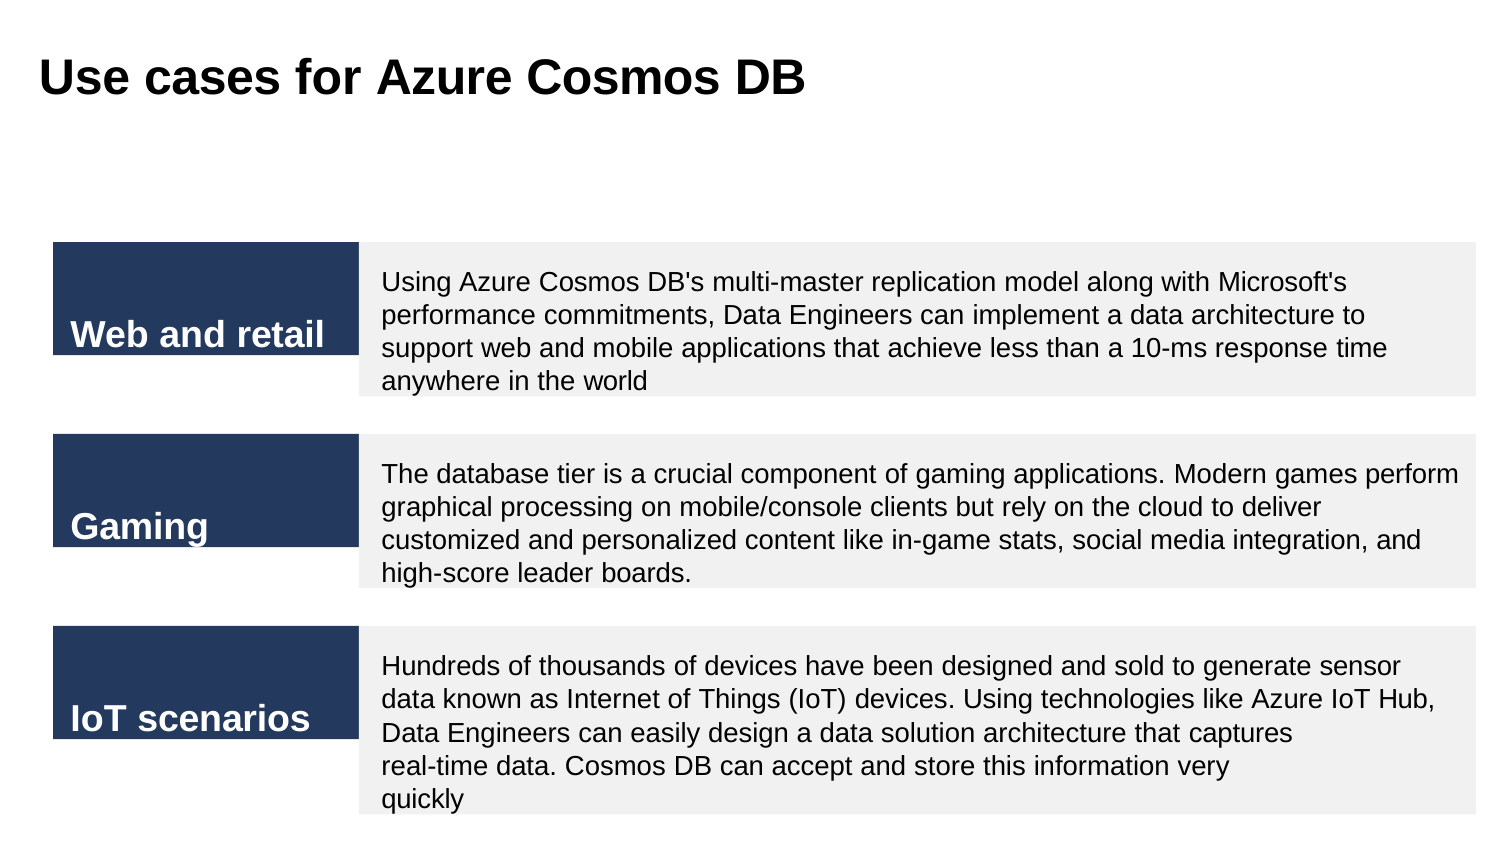

# Use cases for Azure Cosmos DB

Web and retail
Using Azure Cosmos DB's multi-master replication model along with Microsoft's performance commitments, Data Engineers can implement a data architecture to support web and mobile applications that achieve less than a 10-ms response time anywhere in the world
The database tier is a crucial component of gaming applications. Modern games perform graphical processing on mobile/console clients but rely on the cloud to deliver customized and personalized content like in-game stats, social media integration, and high-score leader boards.

Gaming

IoT scenarios
Hundreds of thousands of devices have been designed and sold to generate sensor
data known as Internet of Things (IoT) devices. Using technologies like Azure IoT Hub,
Data Engineers can easily design a data solution architecture that captures real-time data. Cosmos DB can accept and store this information very quickly